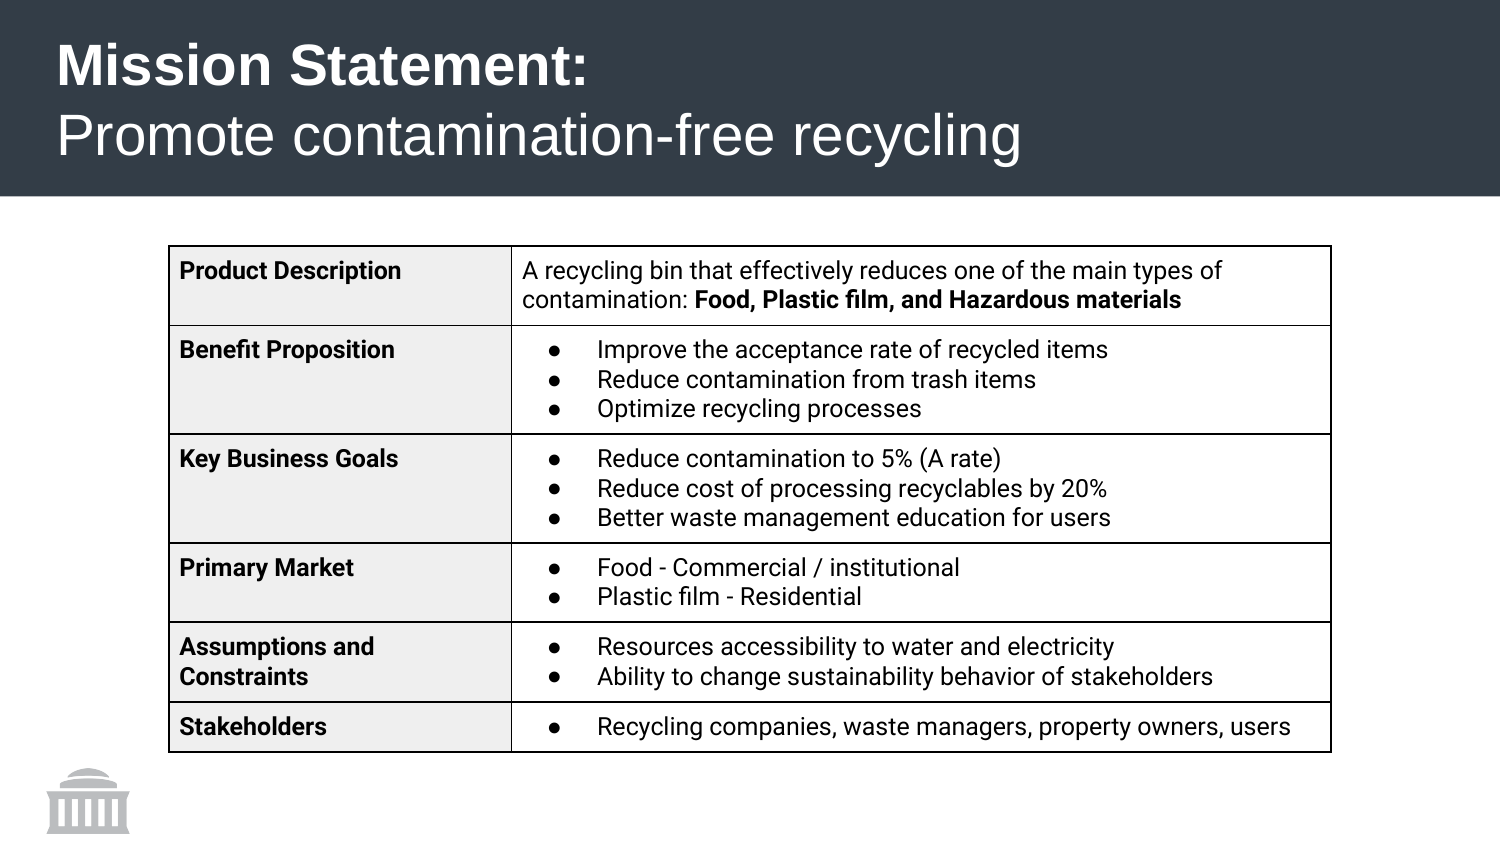

# Mission Statement:
Promote contamination-free recycling
| Product Description | A recycling bin that effectively reduces one of the main types of contamination: Food, Plastic film, and Hazardous materials |
| --- | --- |
| Benefit Proposition | Improve the acceptance rate of recycled items Reduce contamination from trash items Optimize recycling processes |
| Key Business Goals | Reduce contamination to 5% (A rate) Reduce cost of processing recyclables by 20% Better waste management education for users |
| Primary Market | Food - Commercial / institutional Plastic film - Residential |
| Assumptions and Constraints | Resources accessibility to water and electricity Ability to change sustainability behavior of stakeholders |
| Stakeholders | Recycling companies, waste managers, property owners, users |